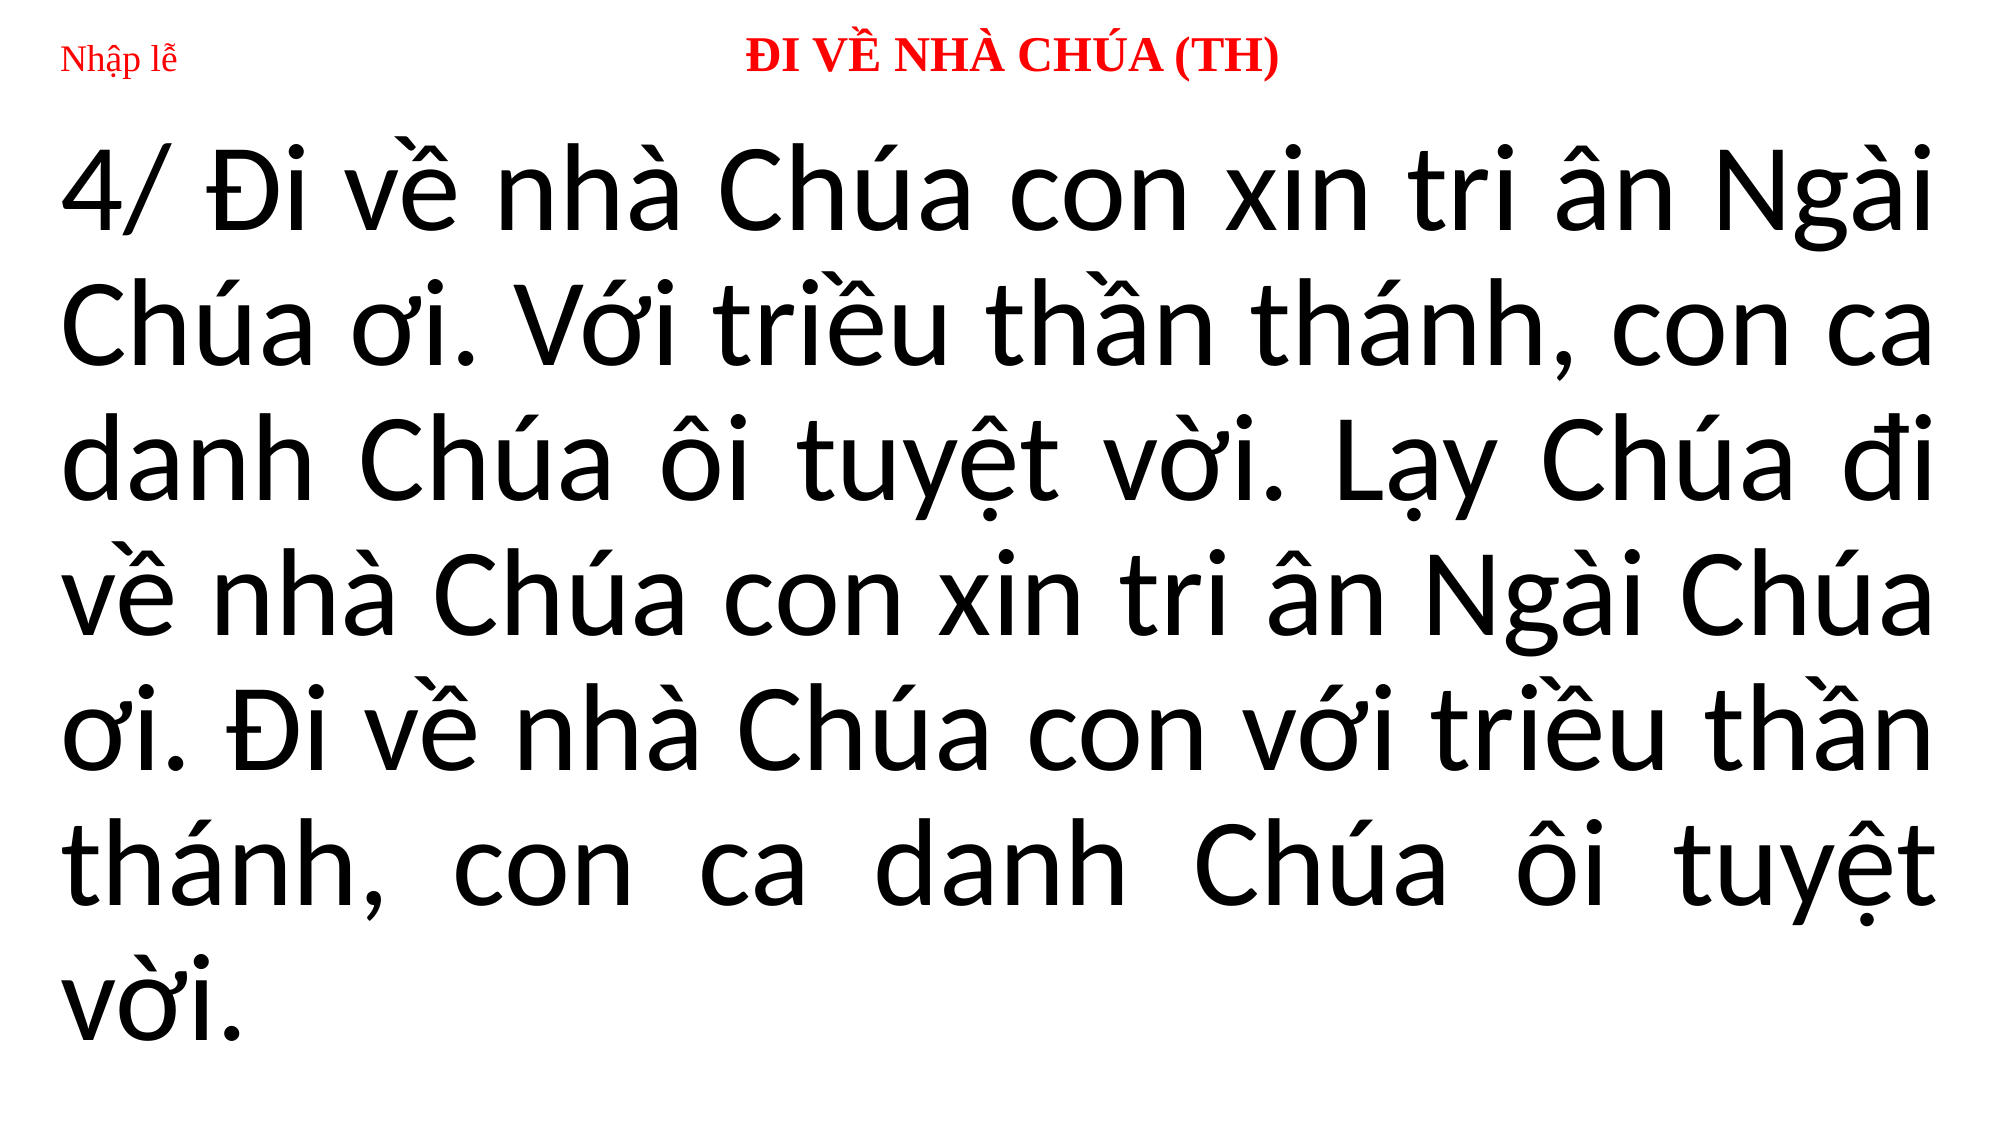

# Nhập lễ                                     	         ĐI VỀ NHÀ CHÚA (TH)
4/ Đi về nhà Chúa con xin tri ân Ngài Chúa ơi. Với triều thần thánh, con ca danh Chúa ôi tuyệt vời. Lạy Chúa đi về nhà Chúa con xin tri ân Ngài Chúa ơi. Đi về nhà Chúa con với triều thần thánh, con ca danh Chúa ôi tuyệt vời.